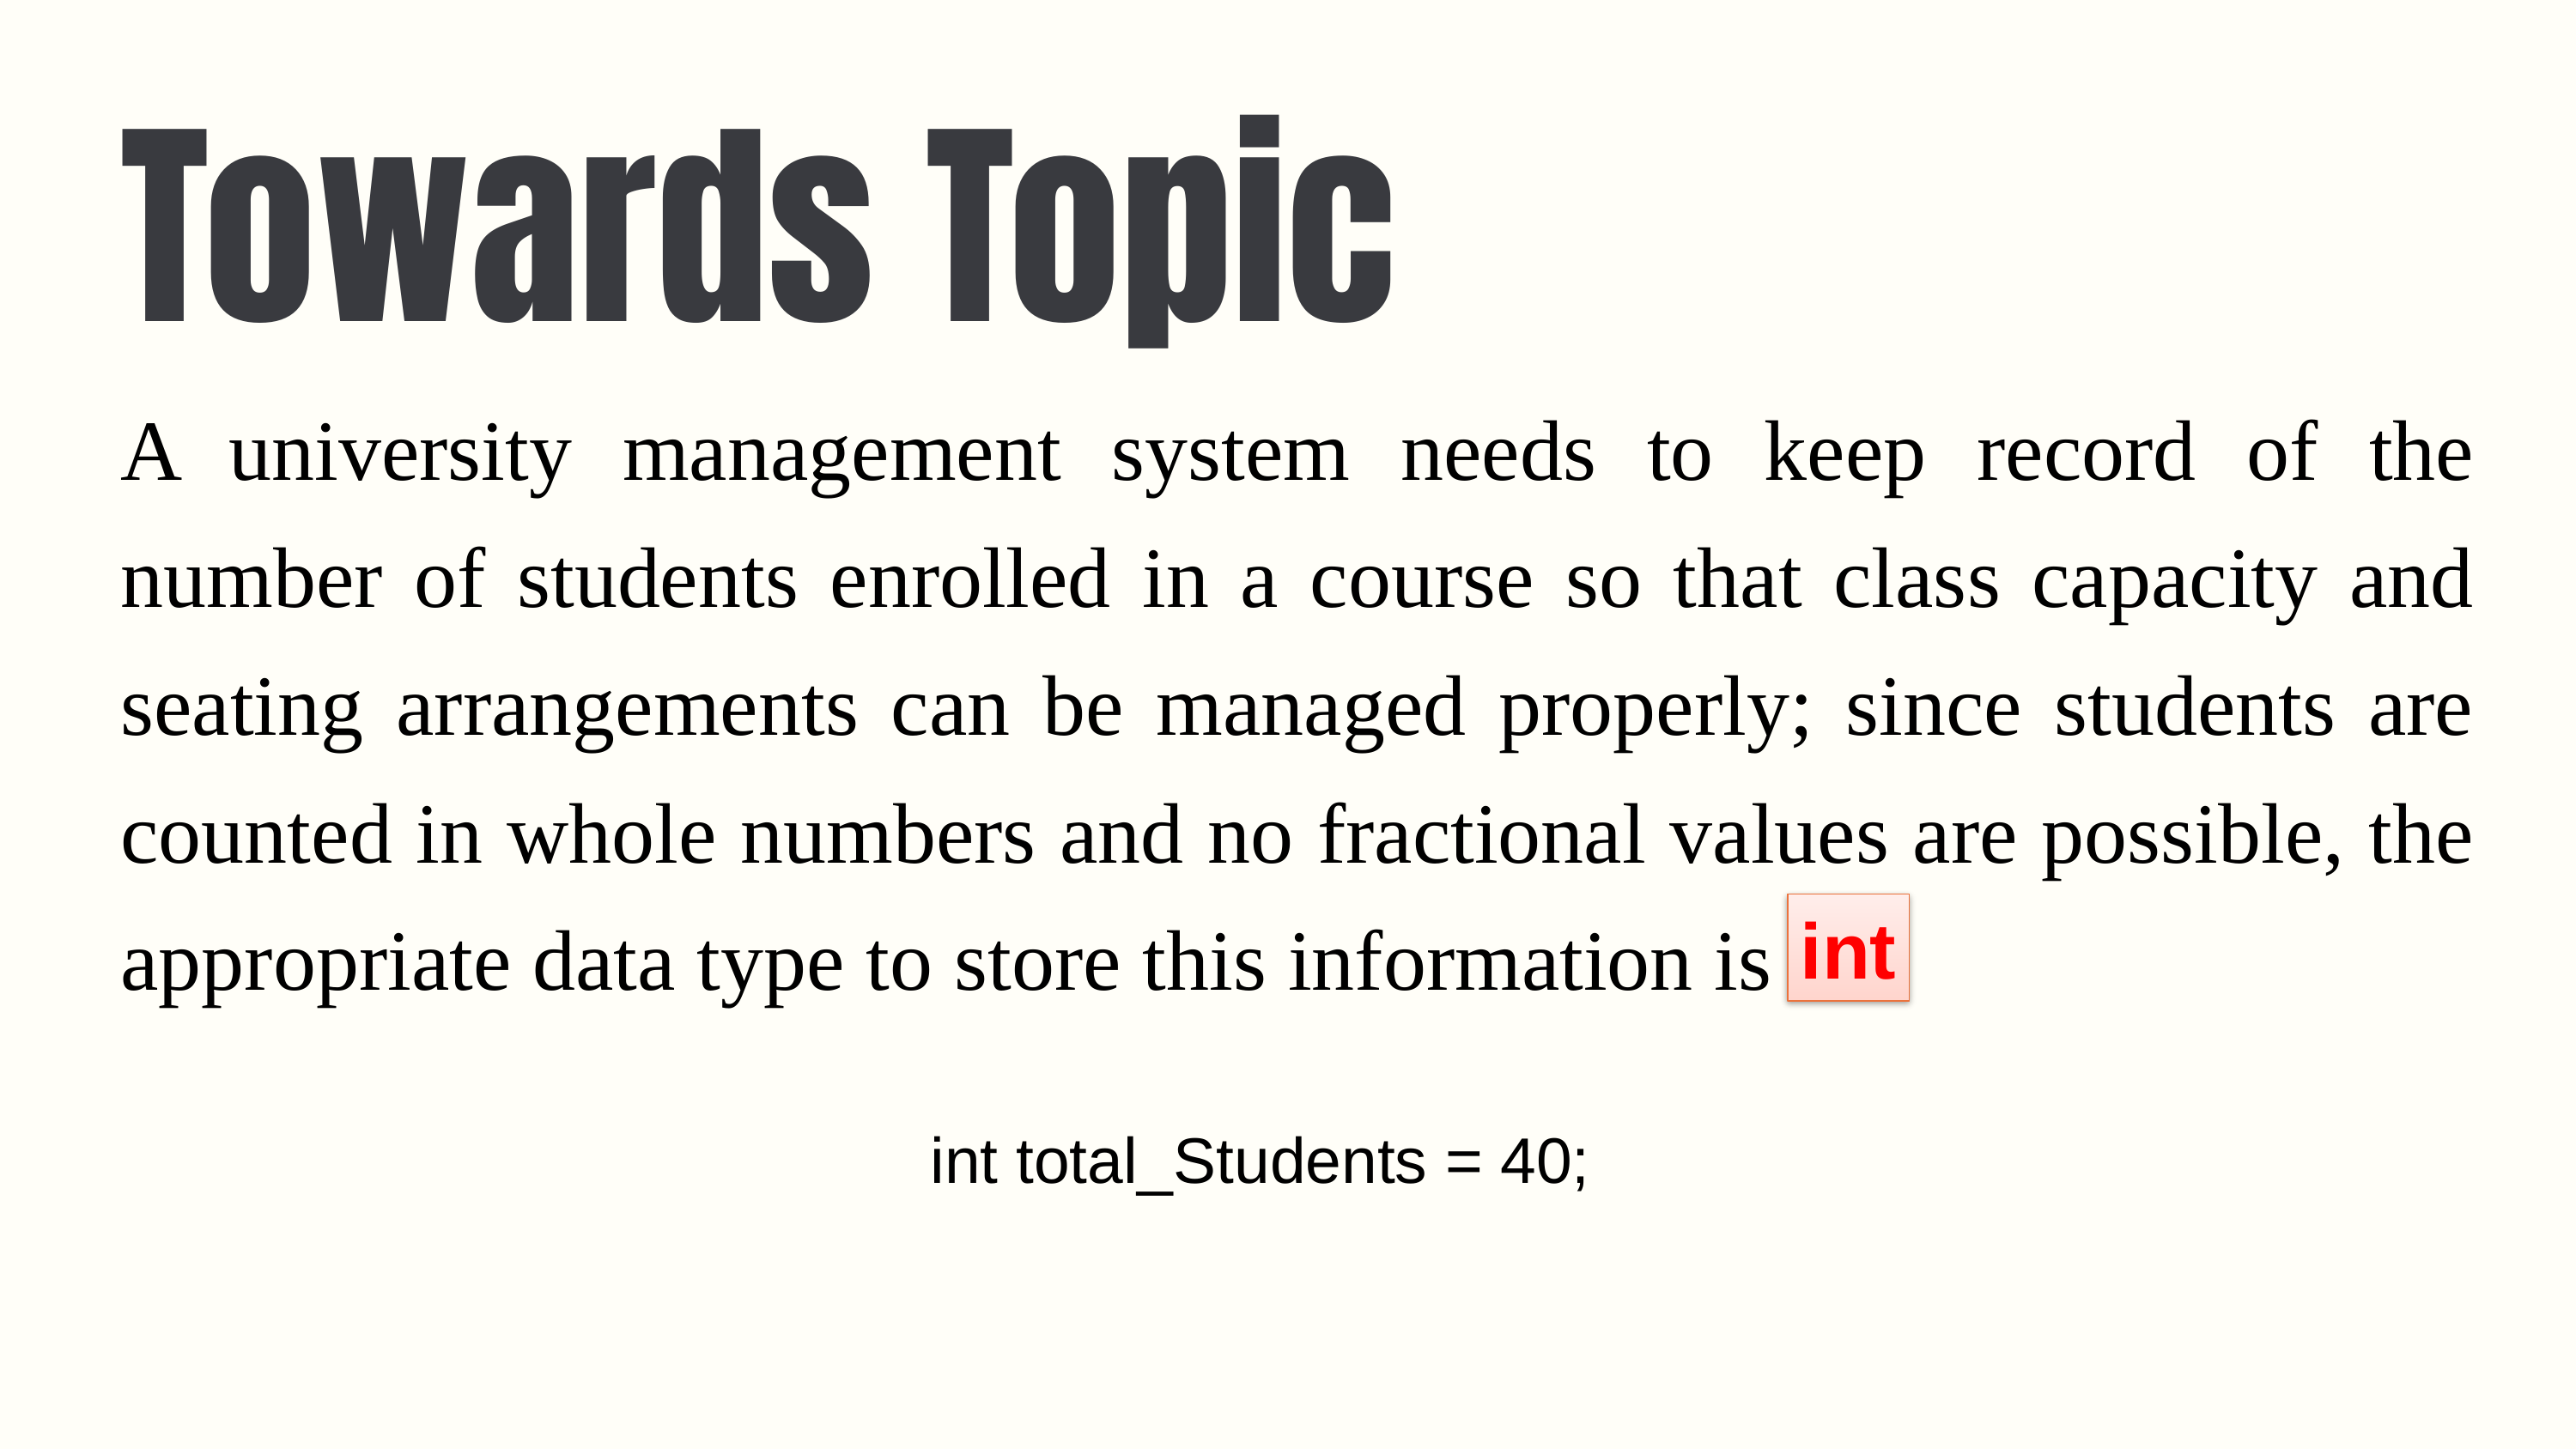

Towards Topic
A university management system needs to keep record of the number of students enrolled in a course so that class capacity and seating arrangements can be managed properly; since students are counted in whole numbers and no fractional values are possible, the appropriate data type to store this information is
int
int total_Students = 40;